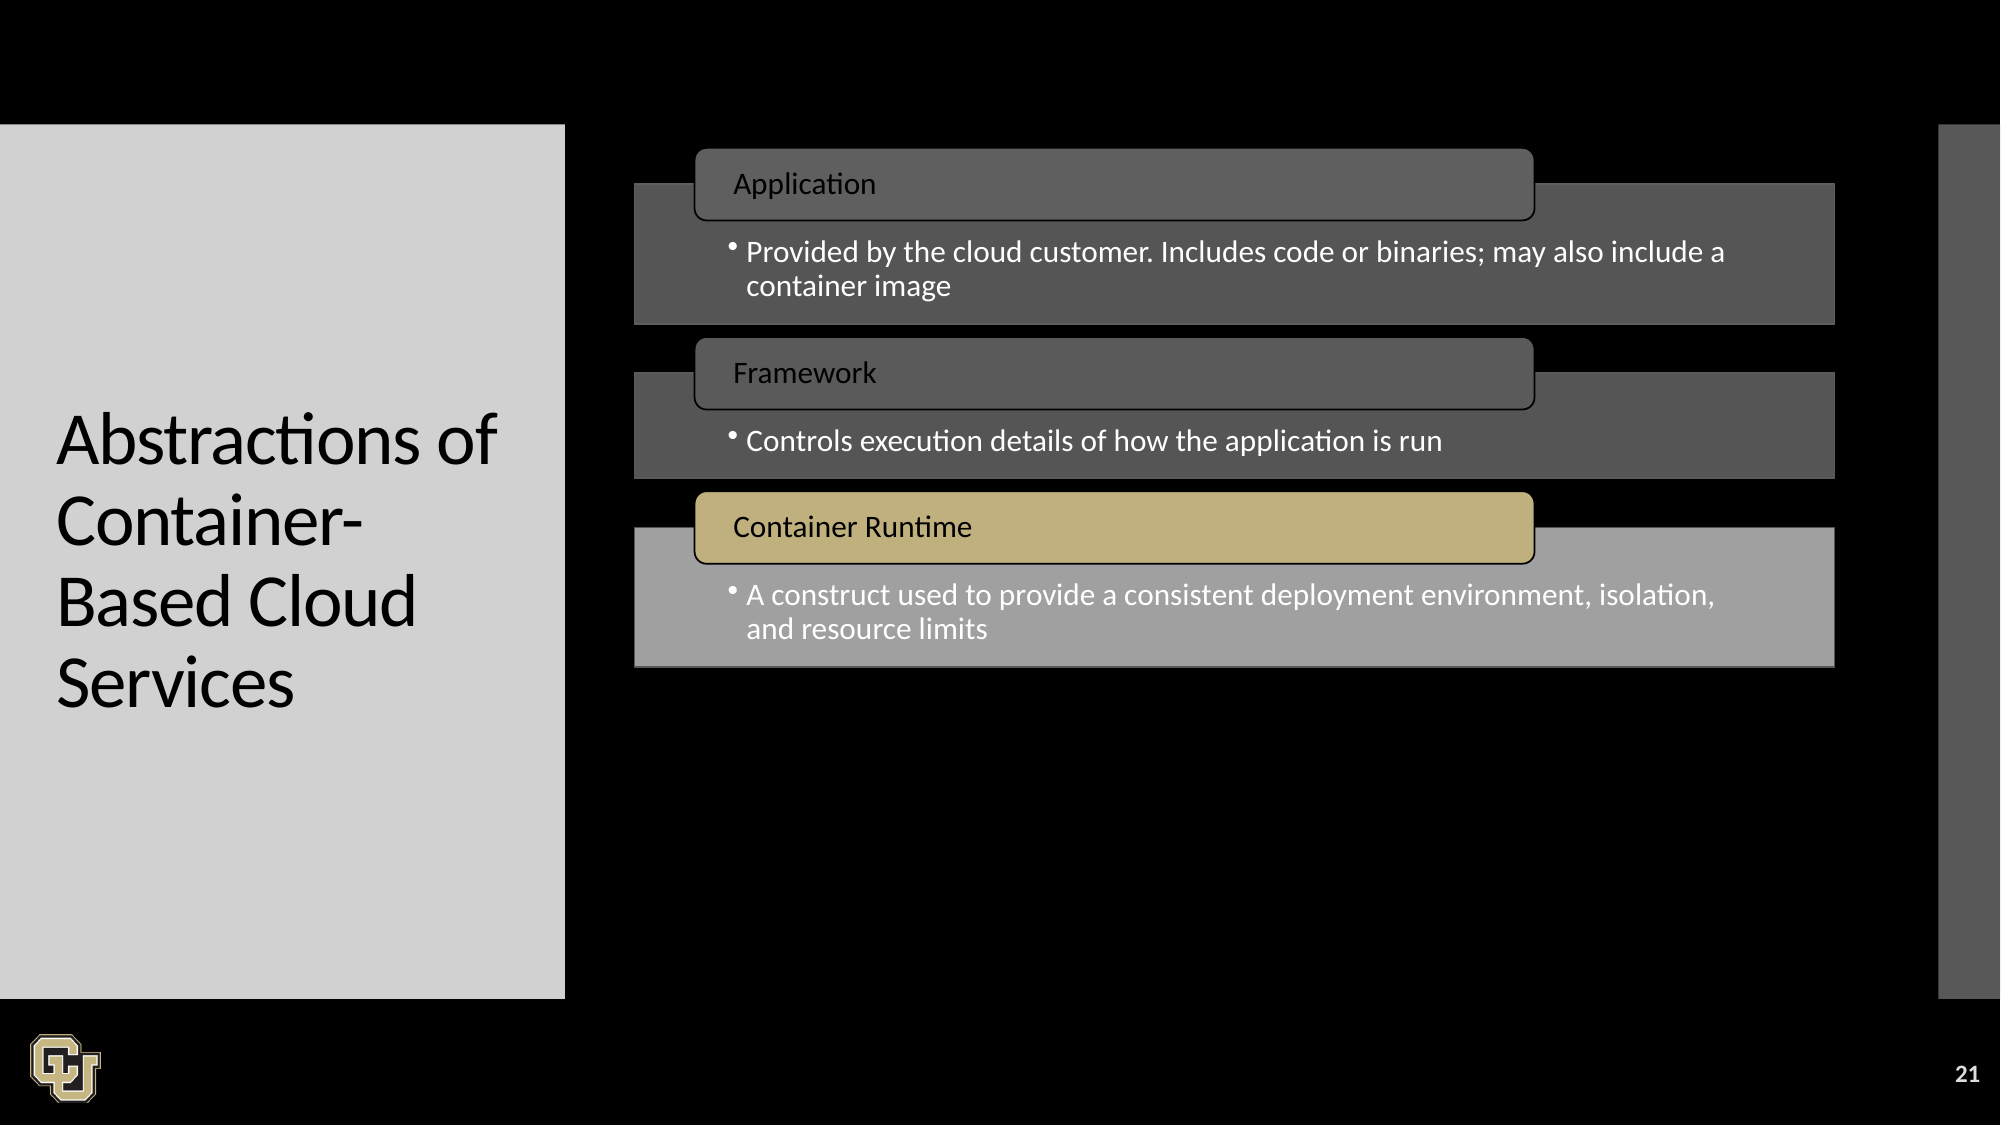

Provided by the cloud customer. Includes code or binaries; may also include a container image
Application
Controls execution details of how the application is run
Framework
A construct used to provide a consistent deployment environment, isolation, and resource limits
Container Runtime
The operating system running on a host used to deploy containers
Operating System
The physical resources available
Hardware
# Abstractions of Container-Based Cloud Services

21